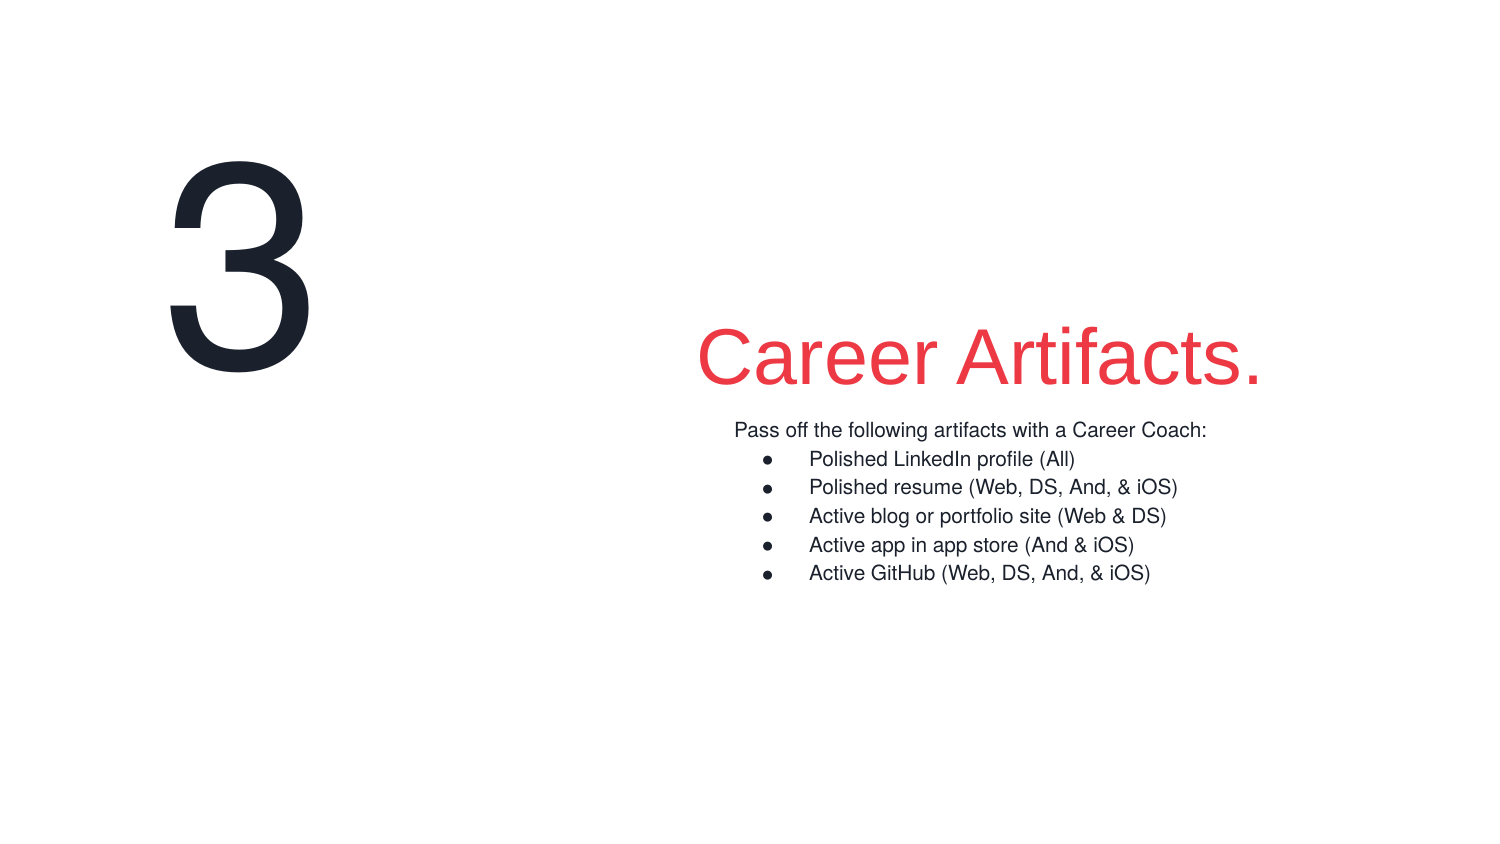

3
Career Artifacts.
Pass off the following artifacts with a Career Coach:
Polished LinkedIn profile (All)
Polished resume (Web, DS, And, & iOS)
Active blog or portfolio site (Web & DS)
Active app in app store (And & iOS)
Active GitHub (Web, DS, And, & iOS)